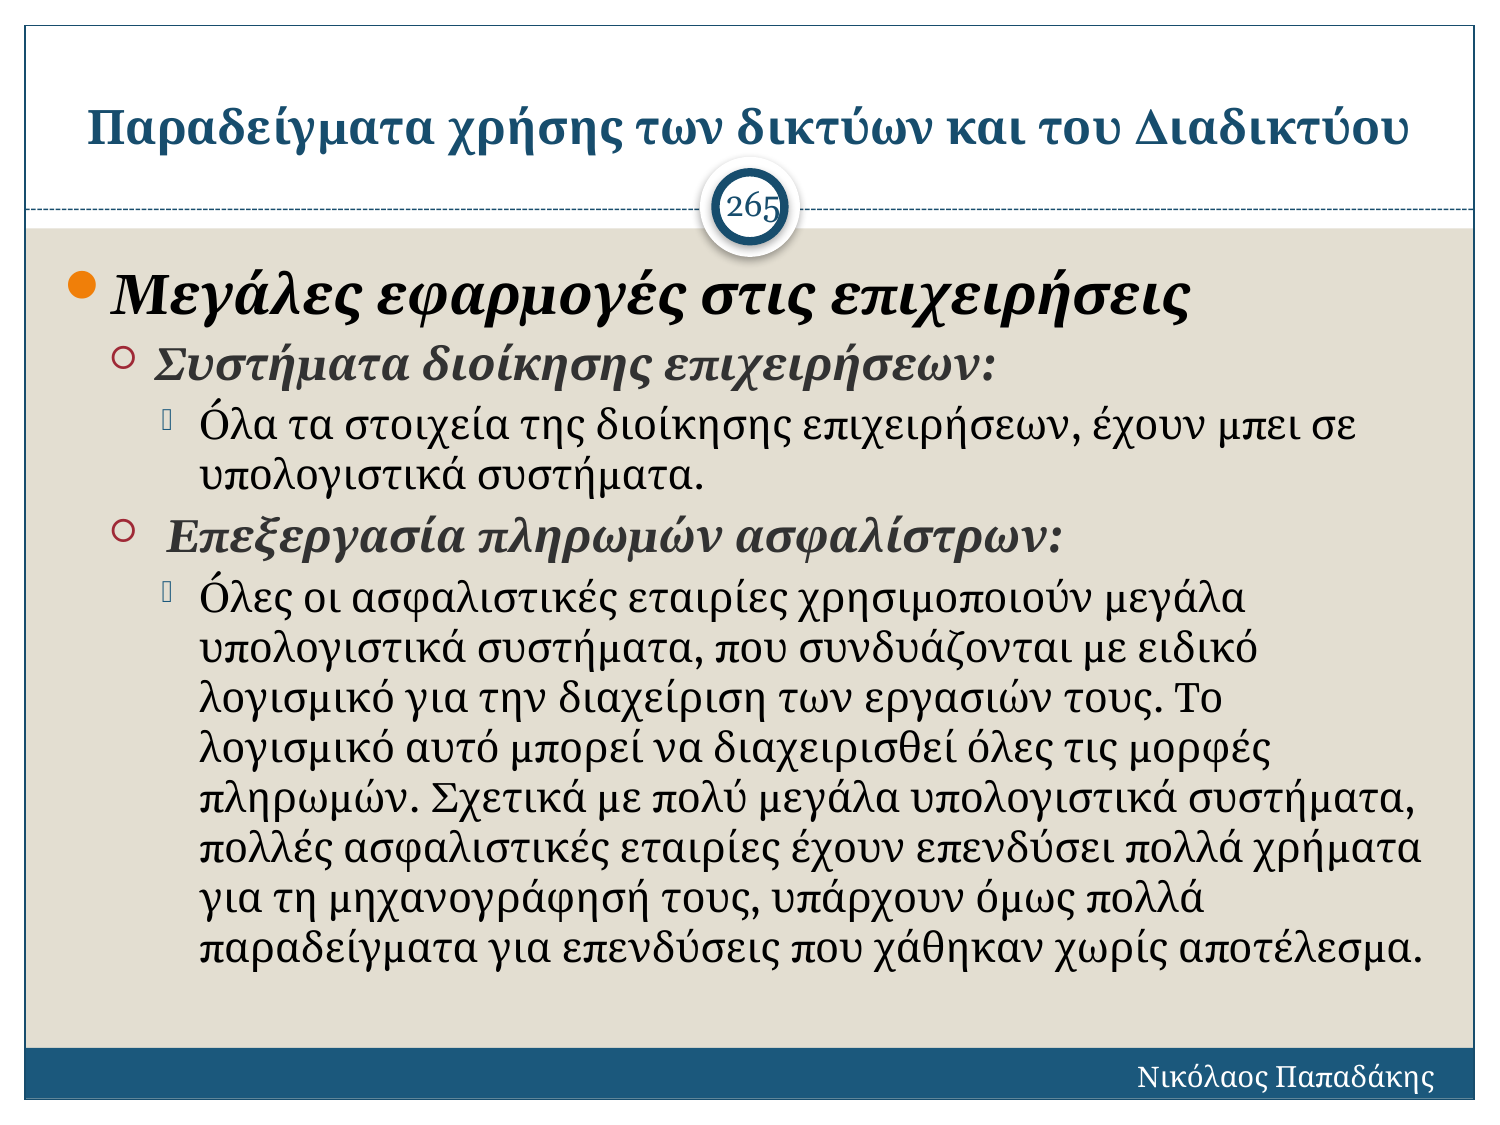

# Παραδείγματα χρήσης των δικτύων και του Διαδικτύου
265
Μεγάλες εφαρμογές στις επιχειρήσεις
Συστήματα διοίκησης επιχειρήσεων:
Όλα τα στοιχεία της διοίκησης επιχειρήσεων, έχουν μπει σε υπολογιστικά συστήματα.
 Επεξεργασία πληρωμών ασφαλίστρων:
Όλες οι ασφαλιστικές εταιρίες χρησιμοποιούν μεγάλα υπολογιστικά συστήματα, που συνδυάζονται με ειδικό λογισμικό για την διαχείριση των εργασιών τους. Το λογισμικό αυτό μπορεί να διαχειρισθεί όλες τις μορφές πληρωμών. Σχετικά με πολύ μεγάλα υπολογιστικά συστήματα, πολλές ασφαλιστικές εταιρίες έχουν επενδύσει πολλά χρήματα για τη μηχανογράφησή τους, υπάρχουν όμως πολλά παραδείγματα για επενδύσεις που χάθηκαν χωρίς αποτέλεσμα.

Νικόλαος Παπαδάκης